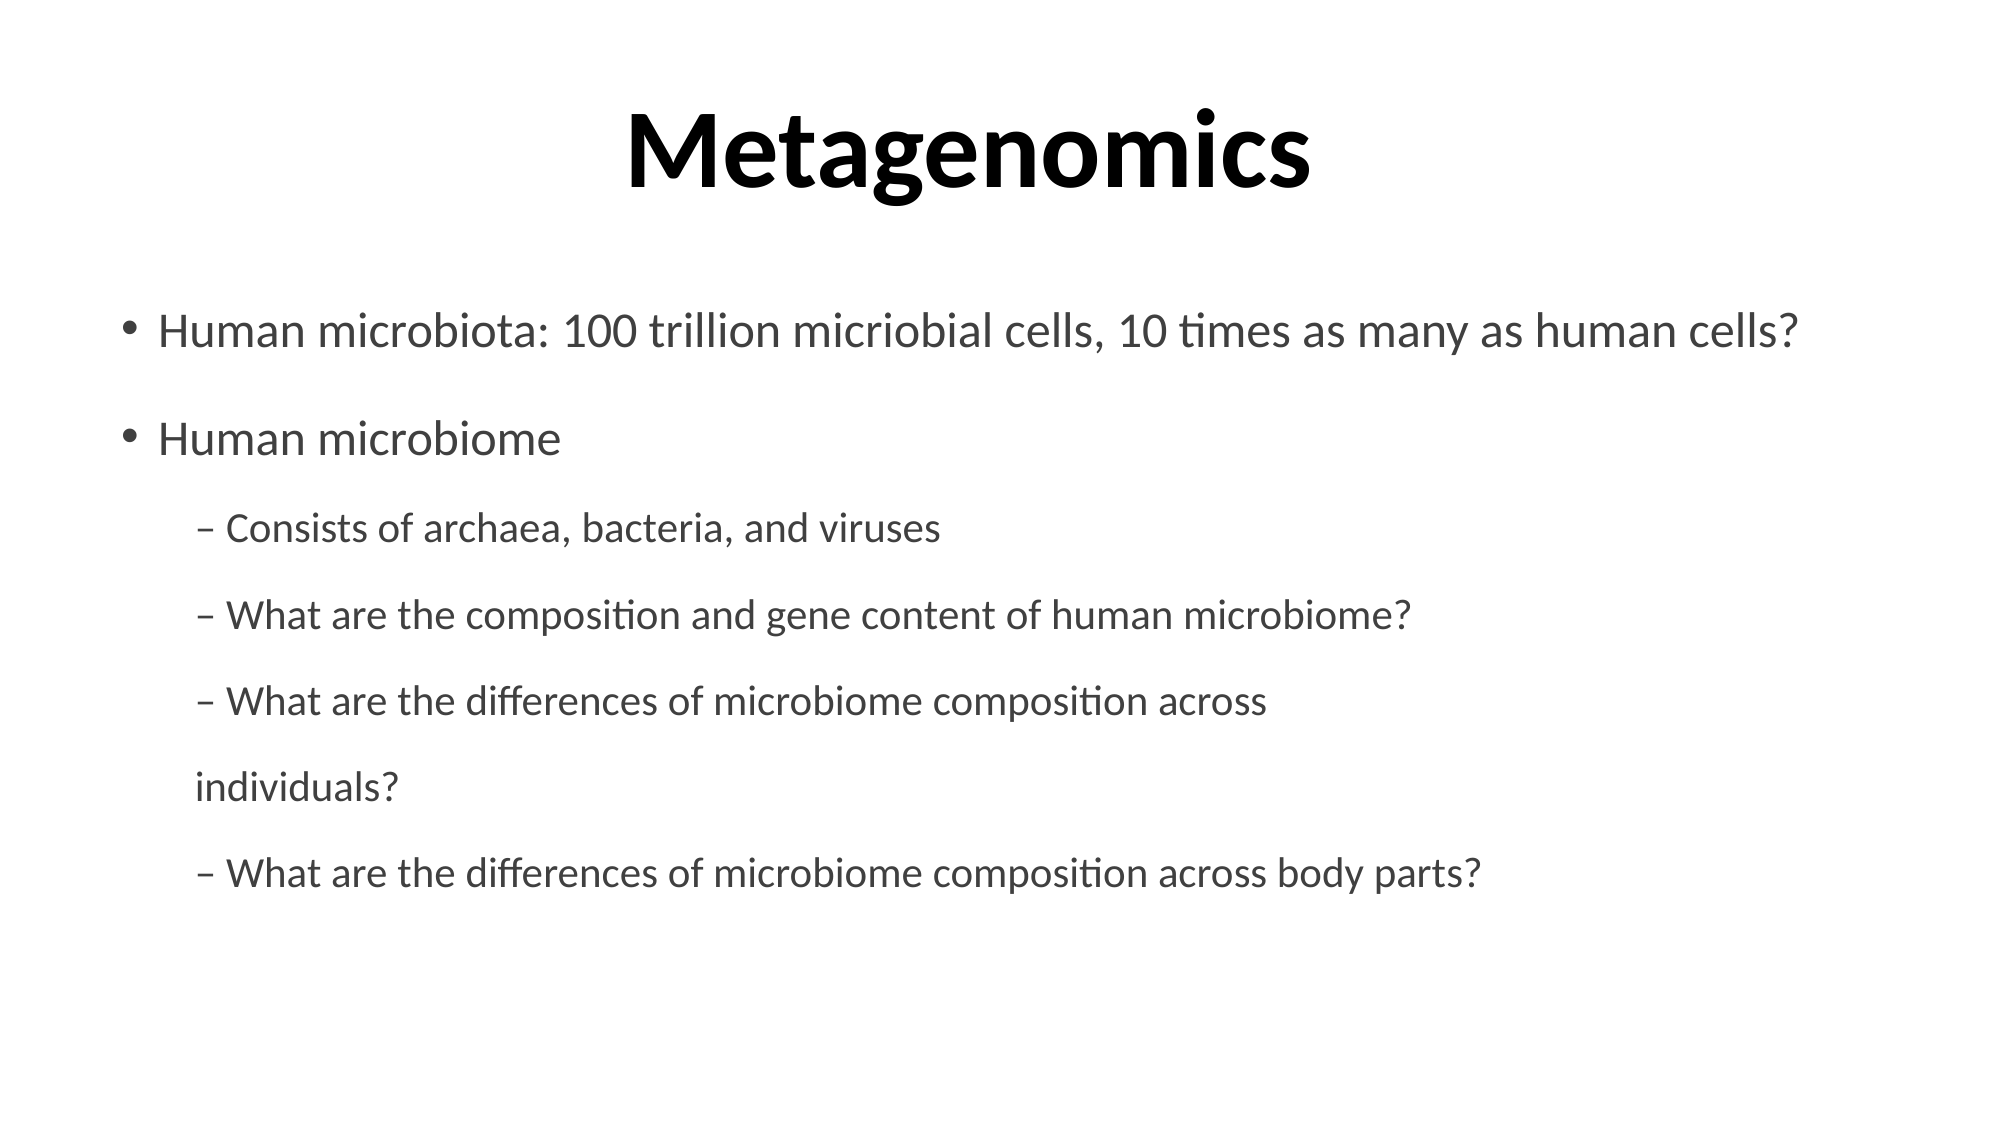

# Metagenomics
Human microbiota: 100 trillion micriobial cells, 10 times as many as human cells?
Human microbiome
– Consists of archaea, bacteria, and viruses
– What are the composition and gene content of human microbiome?
– What are the differences of microbiome composition across
individuals?
– What are the differences of microbiome composition across body parts?